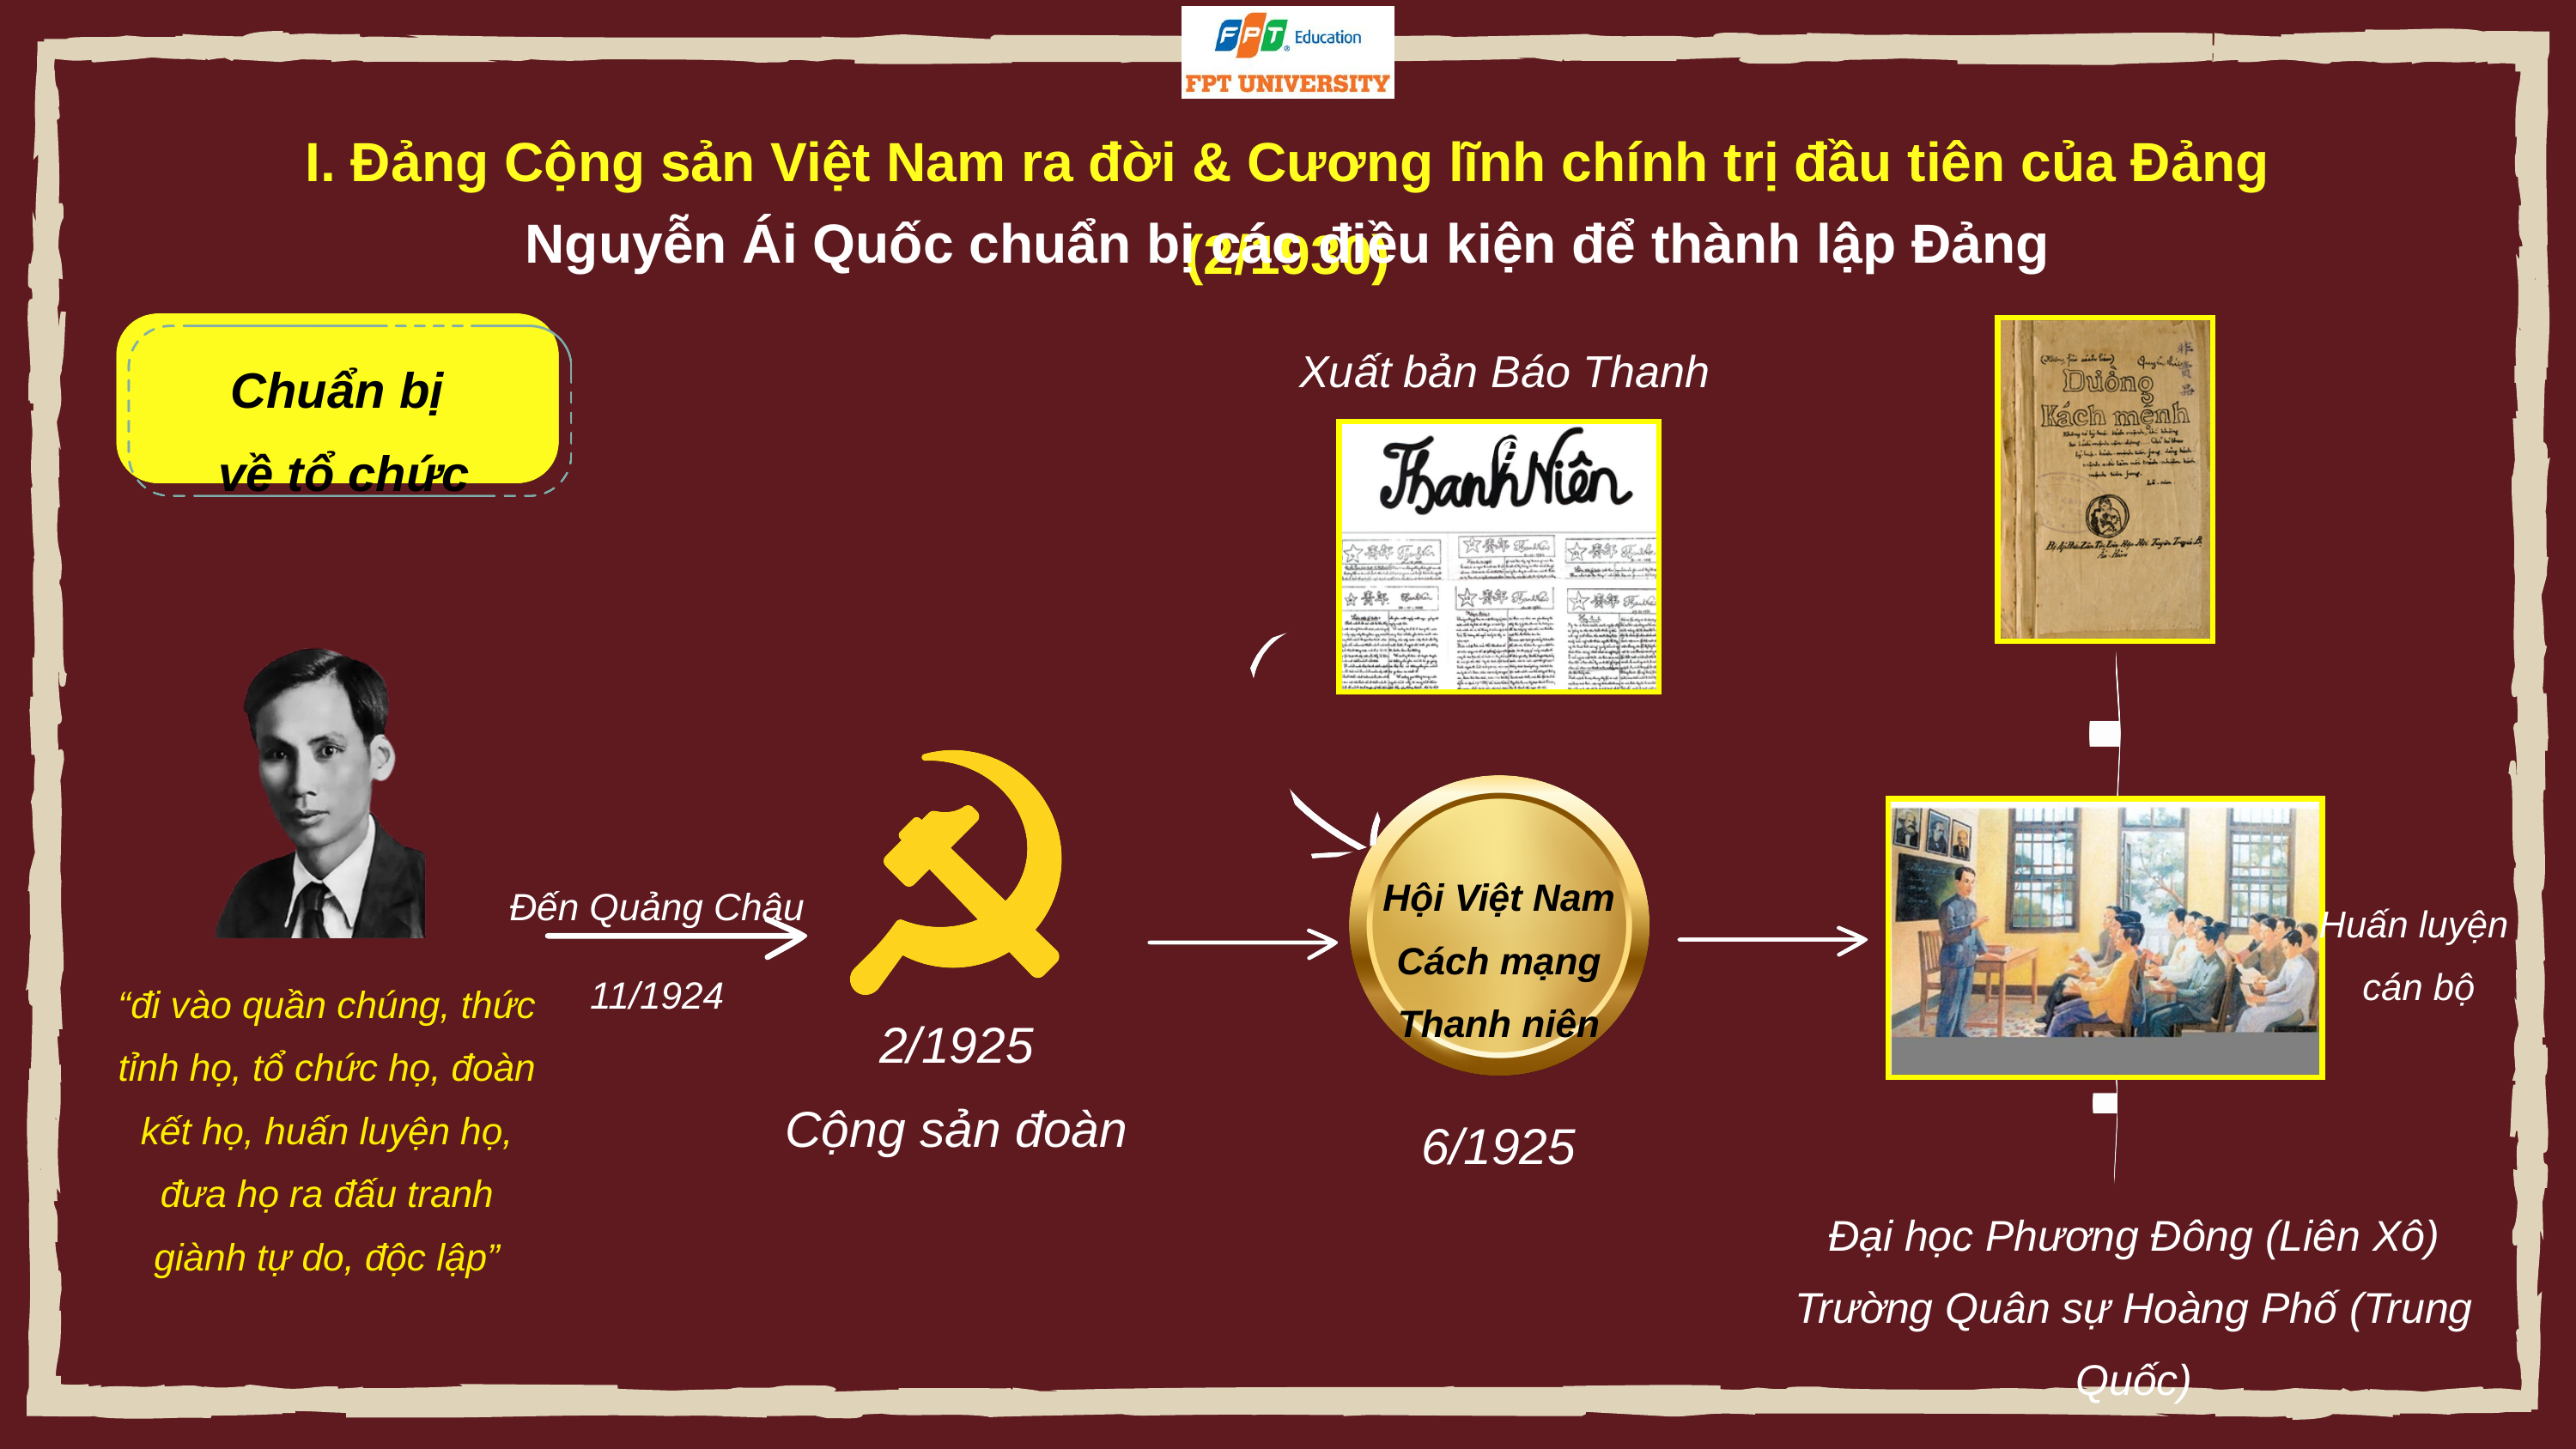

I. Đảng Cộng sản Việt Nam ra đời & Cương lĩnh chính trị đầu tiên của Đảng (2/1930)
Nguyễn Ái Quốc chuẩn bị các điều kiện để thành lập Đảng

Chuẩn bị
về tổ chức

Xuất bản Báo Thanh niên

Hội Việt Nam
 Cách mạng
Thanh niên

Đến Quảng Châu
Huấn luyện
 cán bộ

11/1924
“đi vào quần chúng, thức tỉnh họ, tổ chức họ, đoàn kết họ, huấn luyện họ, đưa họ ra đấu tranh giành tự do, độc lập”
2/1925
Cộng sản đoàn
6/1925

Đại học Phương Đông (Liên Xô)
Trường Quân sự Hoàng Phố (Trung Quốc)